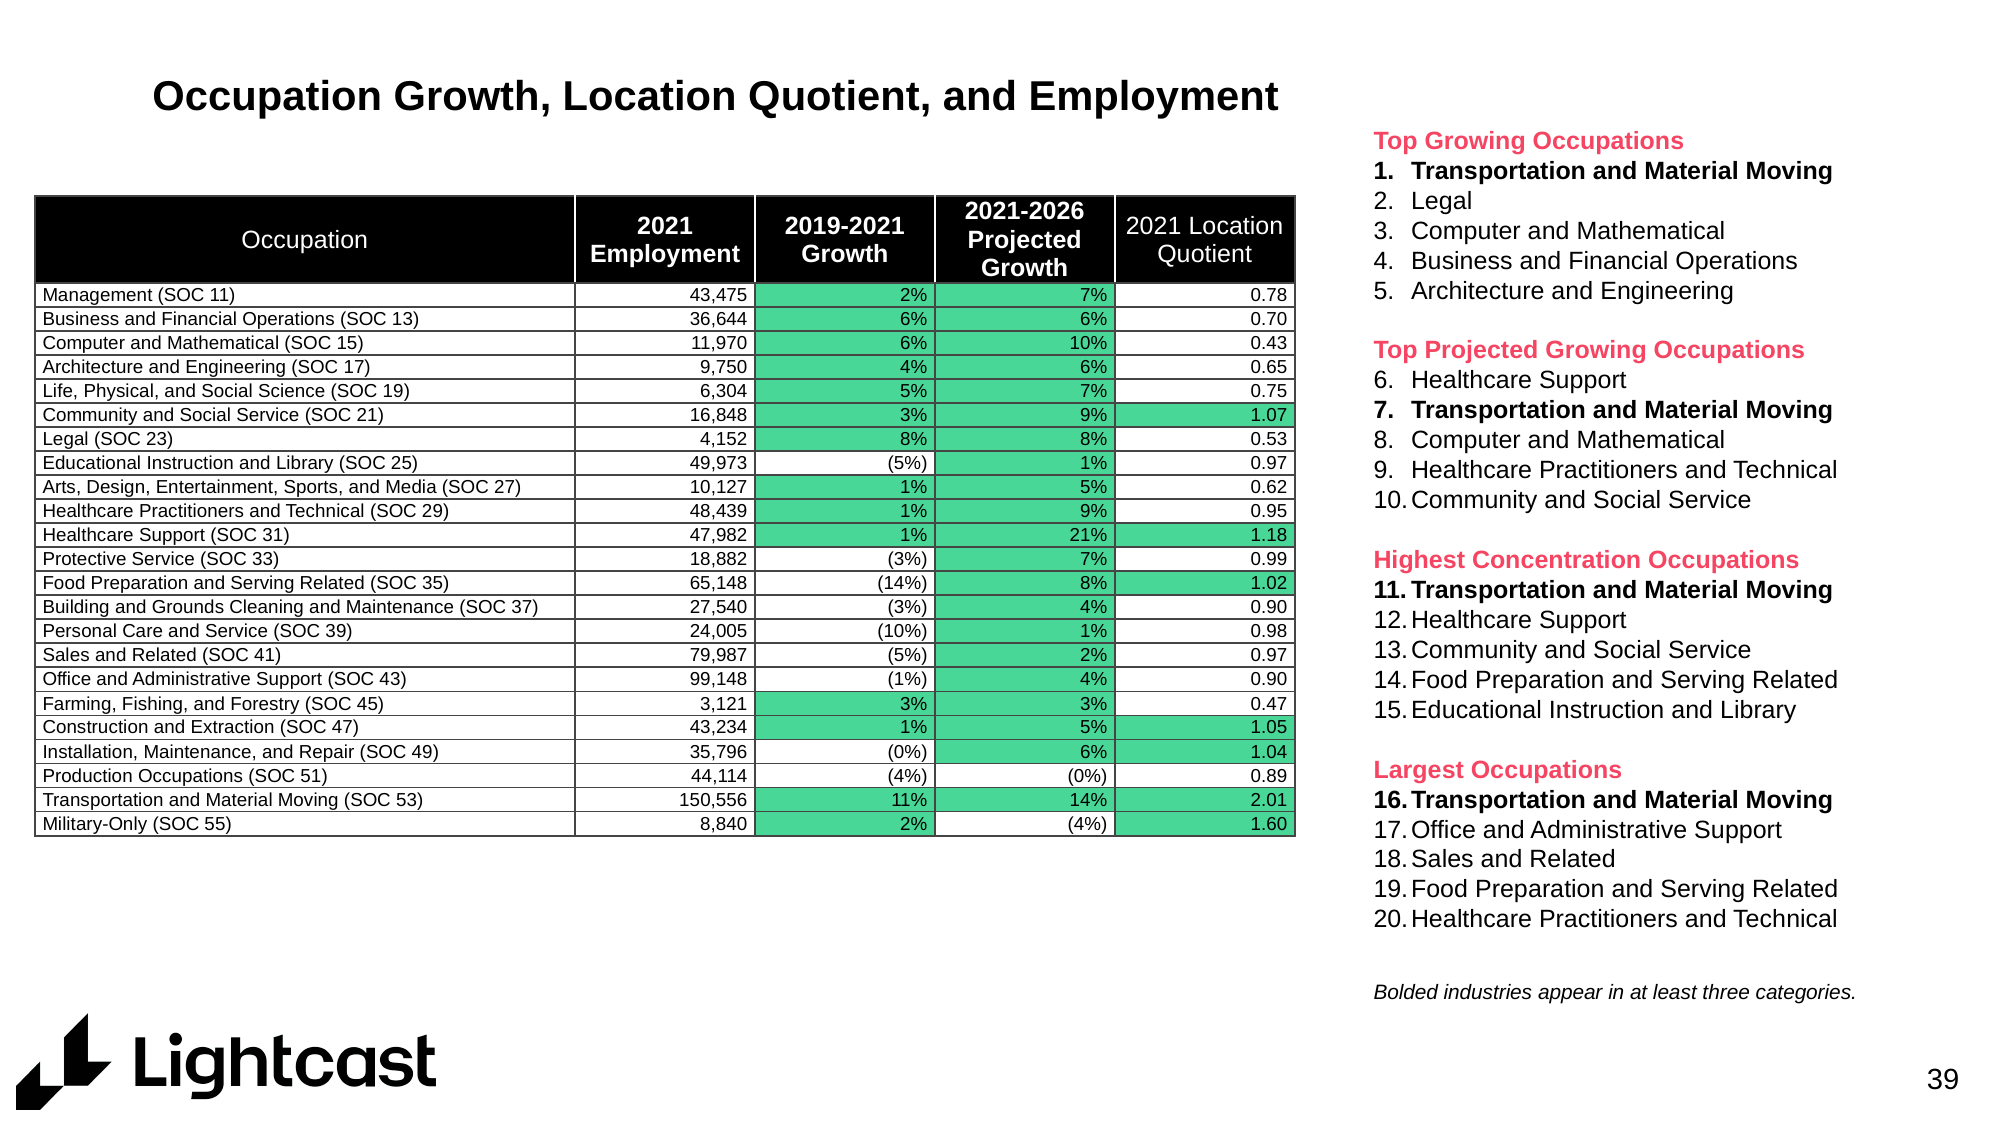

# Occupation Growth, Location Quotient, and Employment
Top Growing Occupations
Transportation and Material Moving
Legal
Computer and Mathematical
Business and Financial Operations
Architecture and Engineering

Top Projected Growing Occupations
Healthcare Support
Transportation and Material Moving
Computer and Mathematical
Healthcare Practitioners and Technical
Community and Social Service

Highest Concentration Occupations
Transportation and Material Moving
Healthcare Support
Community and Social Service
Food Preparation and Serving Related
Educational Instruction and Library

Largest Occupations
Transportation and Material Moving
Office and Administrative Support
Sales and Related
Food Preparation and Serving Related
Healthcare Practitioners and Technical

| Occupation | 2021 Employment | 2019-2021 Growth | 2021-2026 Projected Growth | 2021 Location Quotient |
| --- | --- | --- | --- | --- |
| Management (SOC 11) | 43,475 | 2% | 7% | 0.78 |
| Business and Financial Operations (SOC 13) | 36,644 | 6% | 6% | 0.70 |
| Computer and Mathematical (SOC 15) | 11,970 | 6% | 10% | 0.43 |
| Architecture and Engineering (SOC 17) | 9,750 | 4% | 6% | 0.65 |
| Life, Physical, and Social Science (SOC 19) | 6,304 | 5% | 7% | 0.75 |
| Community and Social Service (SOC 21) | 16,848 | 3% | 9% | 1.07 |
| Legal (SOC 23) | 4,152 | 8% | 8% | 0.53 |
| Educational Instruction and Library (SOC 25) | 49,973 | (5%) | 1% | 0.97 |
| Arts, Design, Entertainment, Sports, and Media (SOC 27) | 10,127 | 1% | 5% | 0.62 |
| Healthcare Practitioners and Technical (SOC 29) | 48,439 | 1% | 9% | 0.95 |
| Healthcare Support (SOC 31) | 47,982 | 1% | 21% | 1.18 |
| Protective Service (SOC 33) | 18,882 | (3%) | 7% | 0.99 |
| Food Preparation and Serving Related (SOC 35) | 65,148 | (14%) | 8% | 1.02 |
| Building and Grounds Cleaning and Maintenance (SOC 37) | 27,540 | (3%) | 4% | 0.90 |
| Personal Care and Service (SOC 39) | 24,005 | (10%) | 1% | 0.98 |
| Sales and Related (SOC 41) | 79,987 | (5%) | 2% | 0.97 |
| Office and Administrative Support (SOC 43) | 99,148 | (1%) | 4% | 0.90 |
| Farming, Fishing, and Forestry (SOC 45) | 3,121 | 3% | 3% | 0.47 |
| Construction and Extraction (SOC 47) | 43,234 | 1% | 5% | 1.05 |
| Installation, Maintenance, and Repair (SOC 49) | 35,796 | (0%) | 6% | 1.04 |
| Production Occupations (SOC 51) | 44,114 | (4%) | (0%) | 0.89 |
| Transportation and Material Moving (SOC 53) | 150,556 | 11% | 14% | 2.01 |
| Military-Only (SOC 55) | 8,840 | 2% | (4%) | 1.60 |
Bolded industries appear in at least three categories.